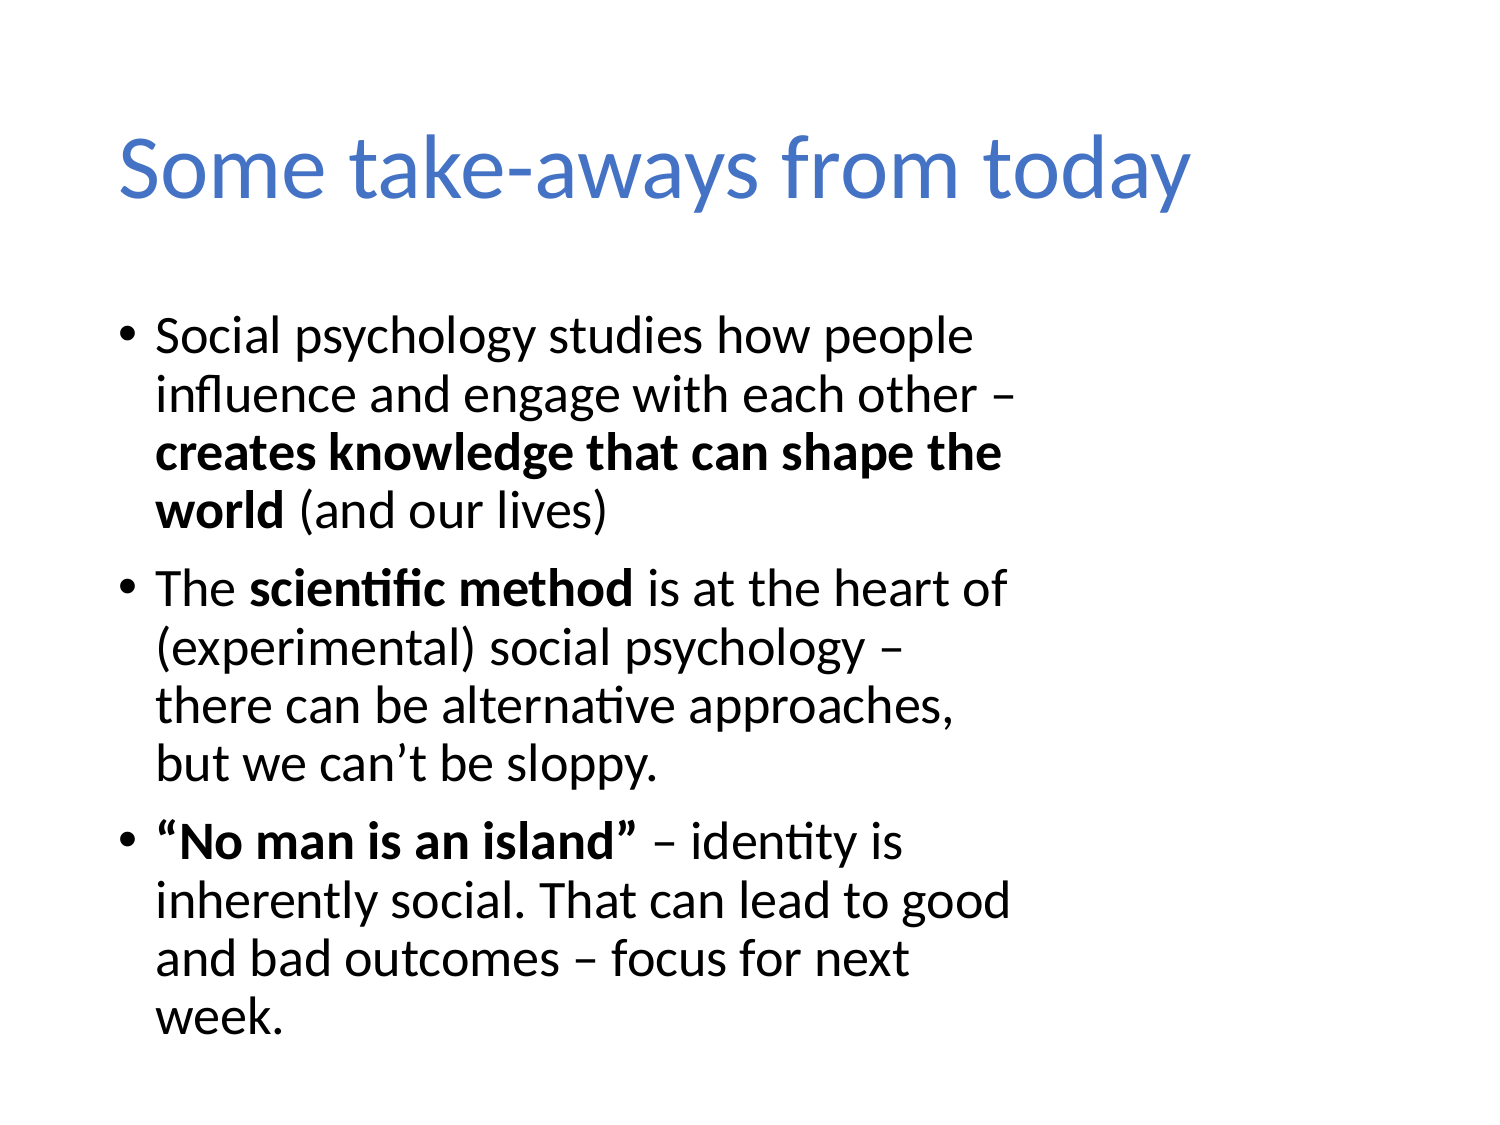

# Some take-aways from today
Social psychology studies how people influence and engage with each other – creates knowledge that can shape the world (and our lives)
The scientific method is at the heart of (experimental) social psychology – there can be alternative approaches, but we can’t be sloppy.
“No man is an island” – identity is inherently social. That can lead to good and bad outcomes – focus for next week.